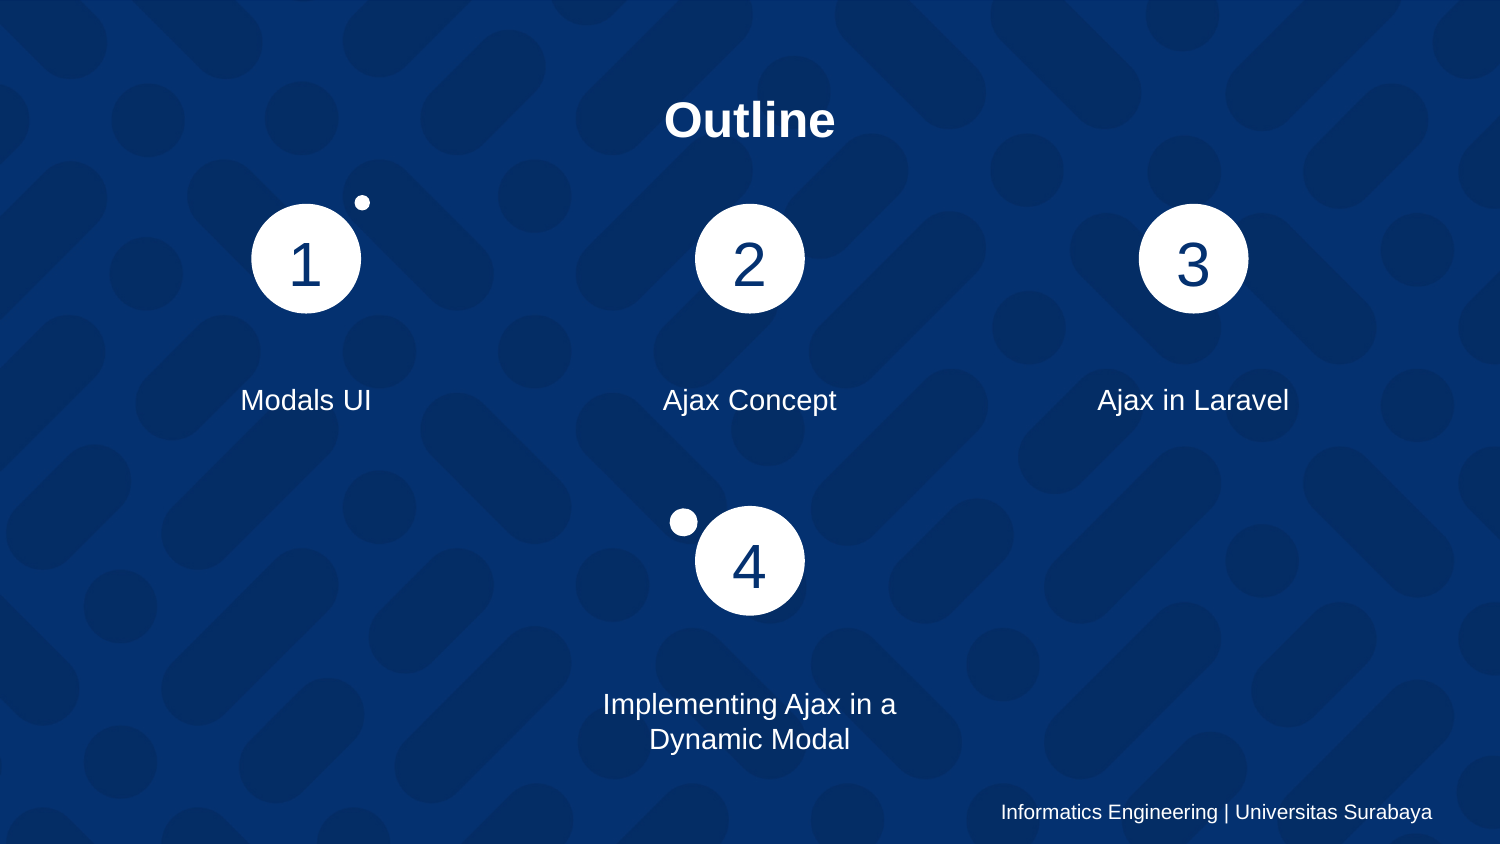

# Outline

1

2
3
Modals UI
Ajax Concept
Ajax in Laravel

4

Implementing Ajax in a Dynamic Modal
Informatics Engineering | Universitas Surabaya